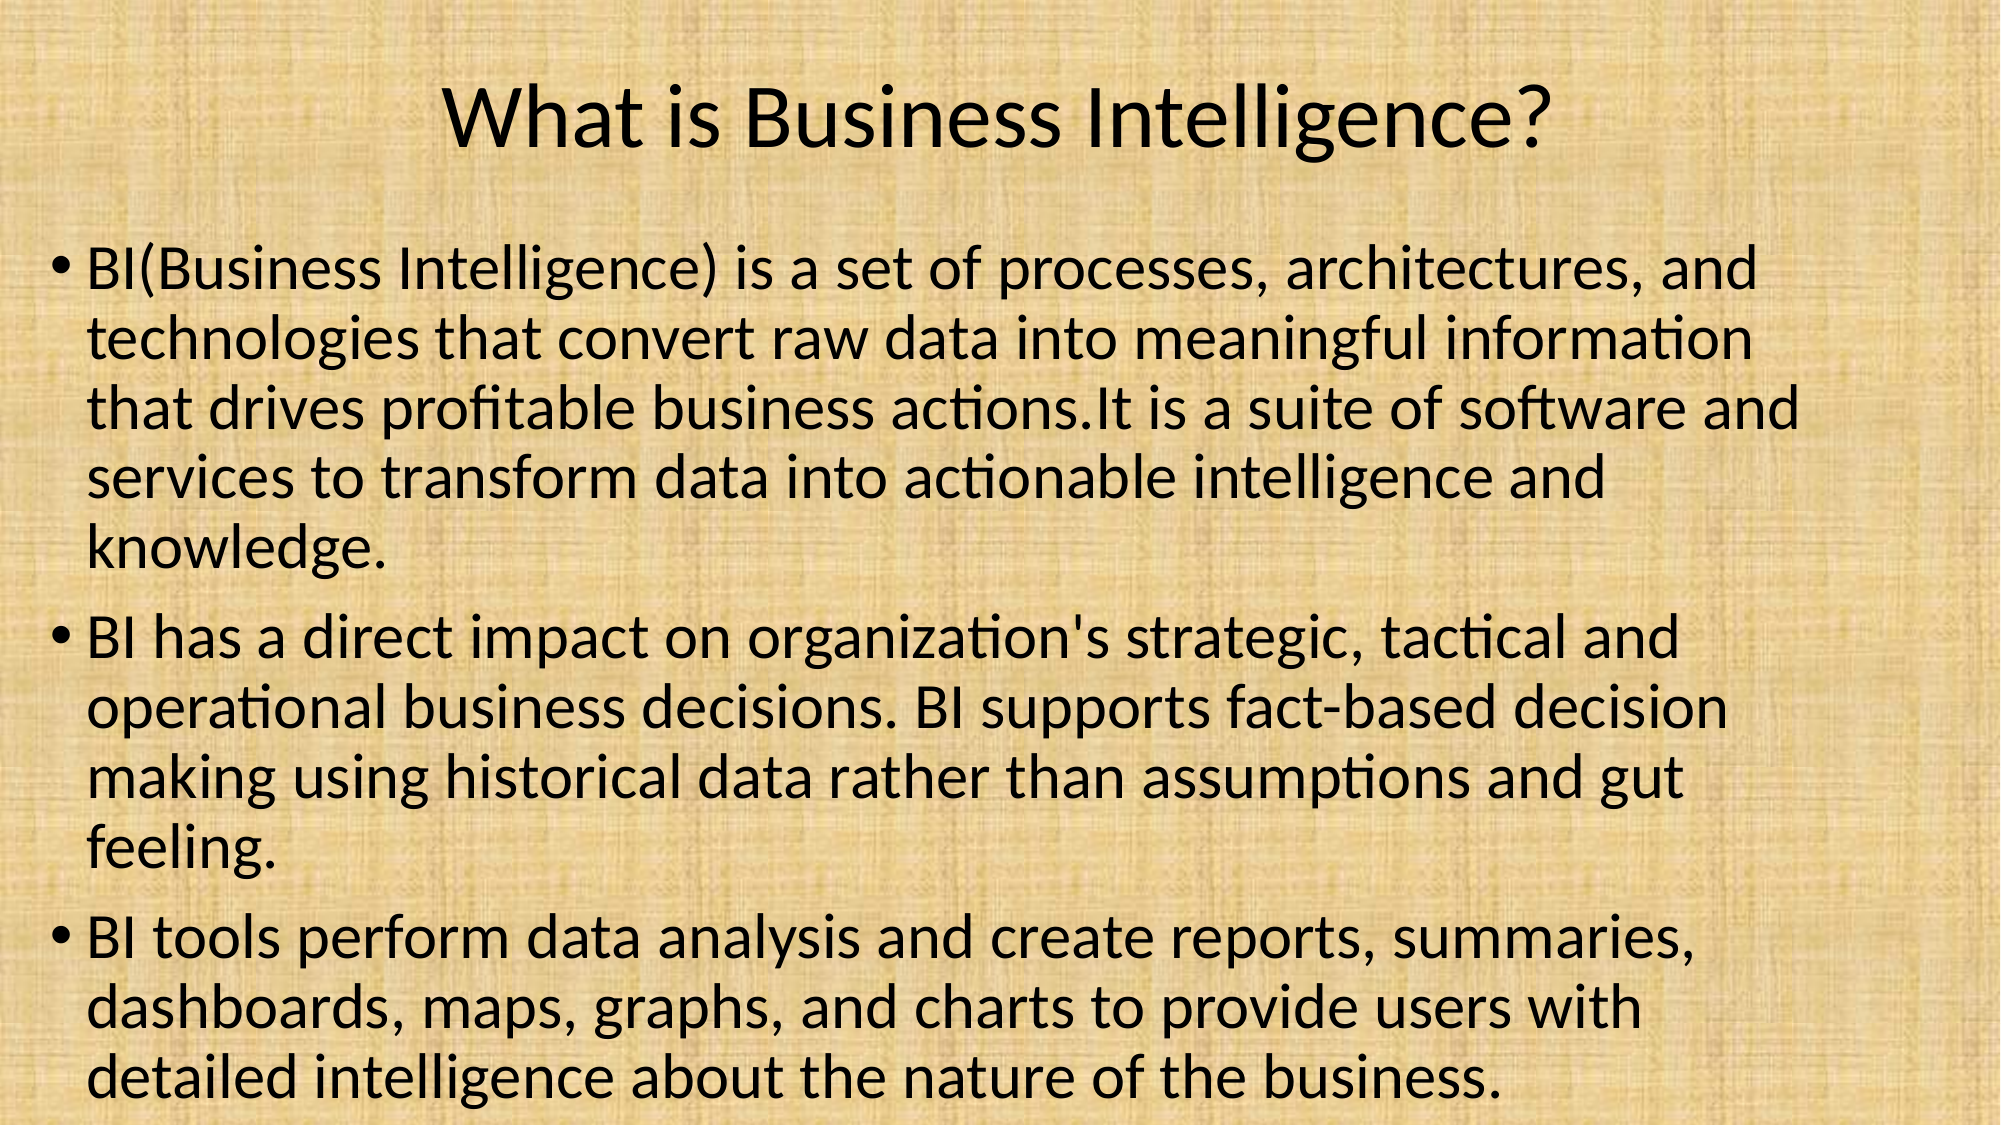

# What is Business Intelligence?
BI(Business Intelligence) is a set of processes, architectures, and technologies that convert raw data into meaningful information that drives profitable business actions.It is a suite of software and services to transform data into actionable intelligence and knowledge.
BI has a direct impact on organization's strategic, tactical and operational business decisions. BI supports fact-based decision making using historical data rather than assumptions and gut feeling.
BI tools perform data analysis and create reports, summaries, dashboards, maps, graphs, and charts to provide users with detailed intelligence about the nature of the business.